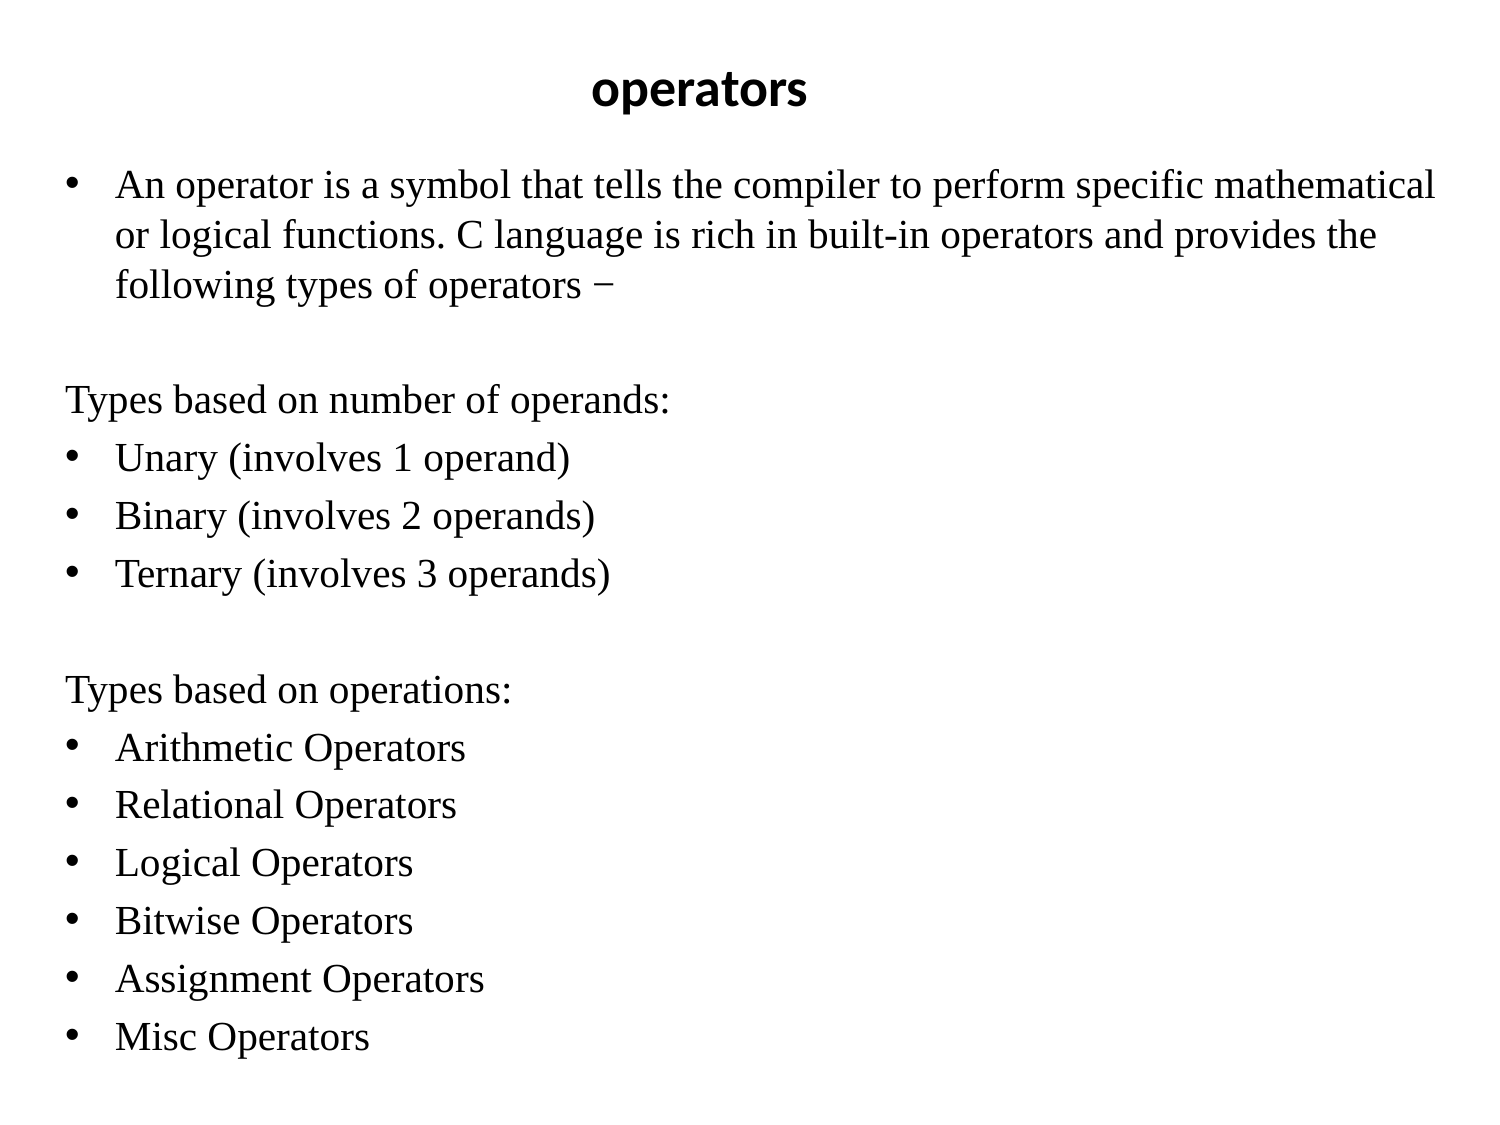

# operators
An operator is a symbol that tells the compiler to perform specific mathematical or logical functions. C language is rich in built-in operators and provides the following types of operators −

Types based on number of operands:
Unary (involves 1 operand)
Binary (involves 2 operands)
Ternary (involves 3 operands)

Types based on operations:
Arithmetic Operators
Relational Operators
Logical Operators
Bitwise Operators
Assignment Operators
Misc Operators